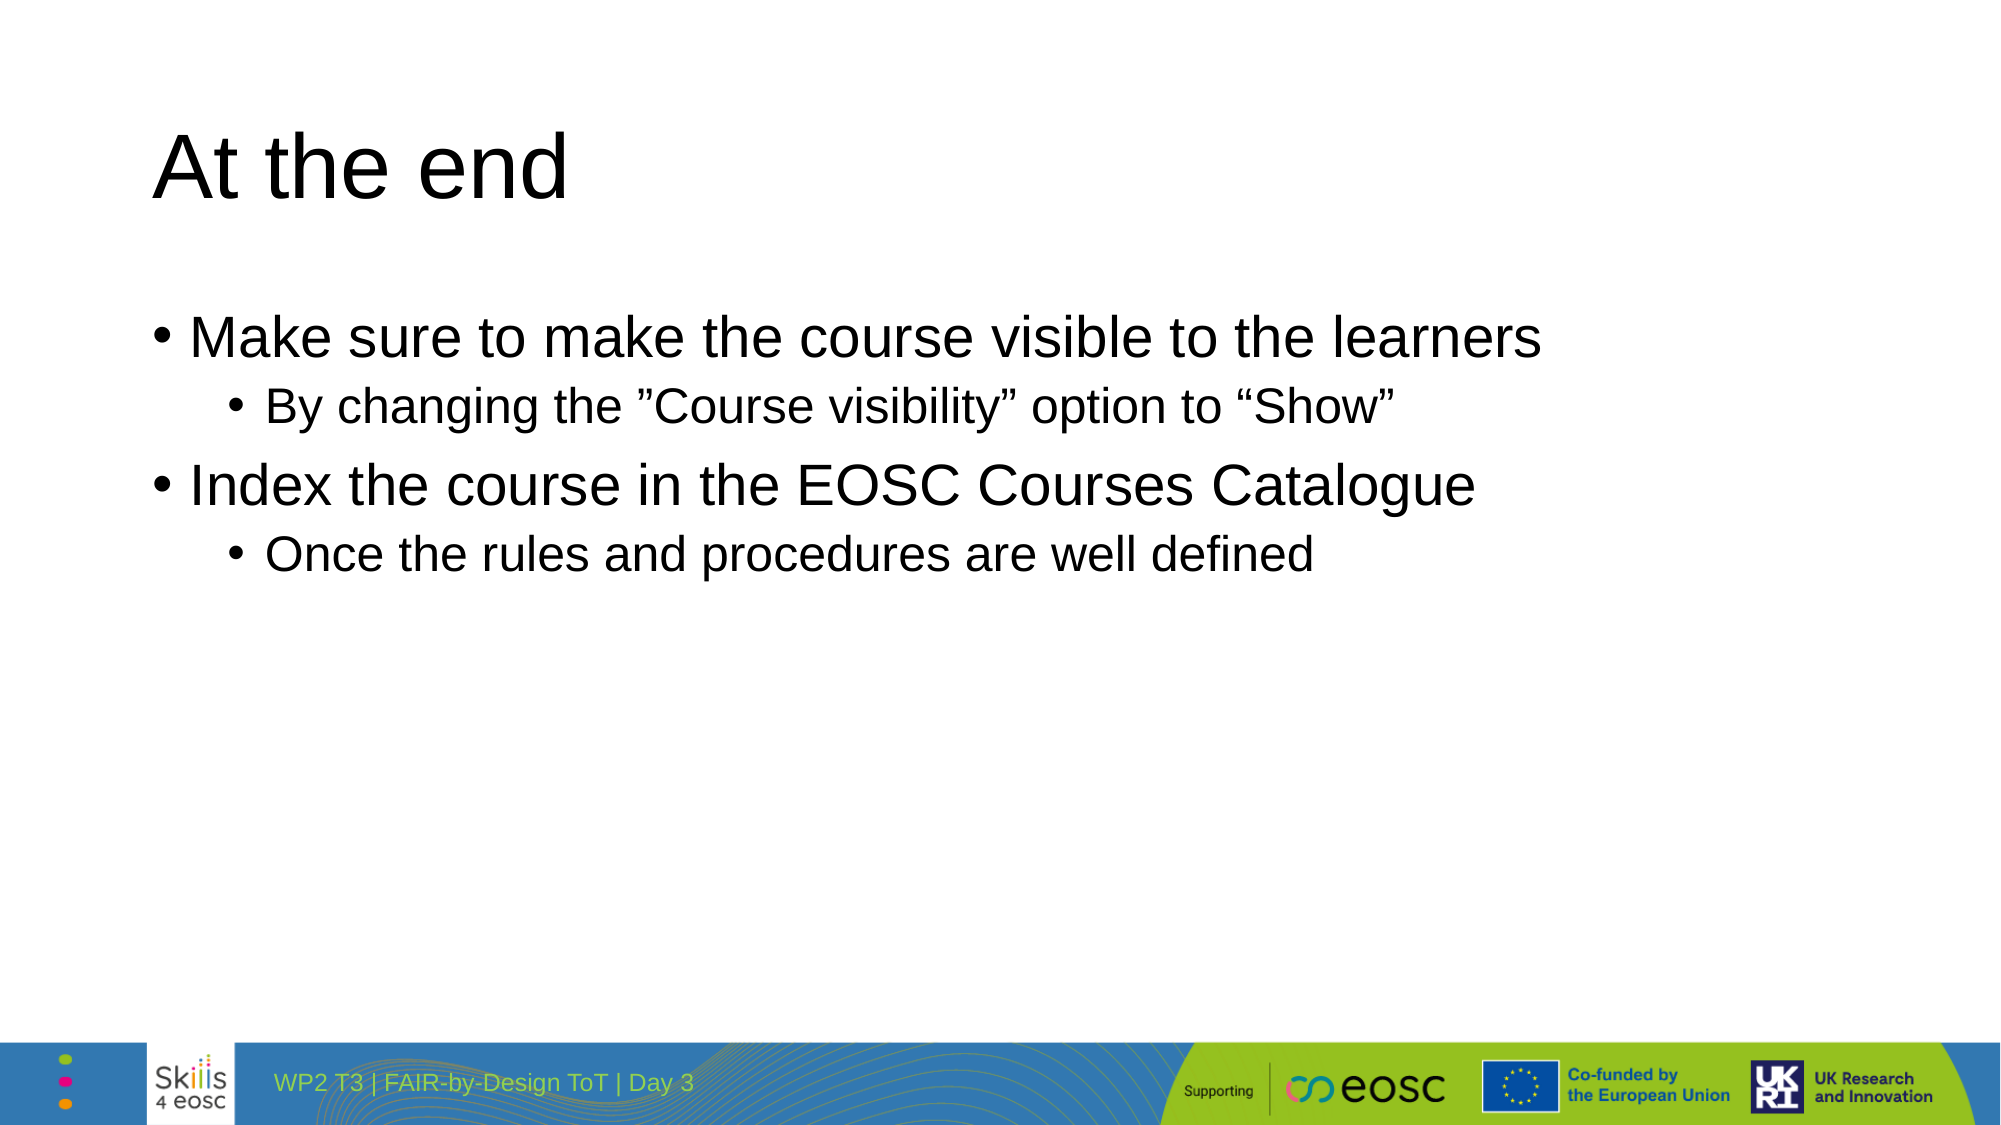

# At the end
Make sure to make the course visible to the learners
By changing the ”Course visibility” option to “Show”
Index the course in the EOSC Courses Catalogue
Once the rules and procedures are well defined

WP2 T3 | FAIR-by-Design ToT | Day 3